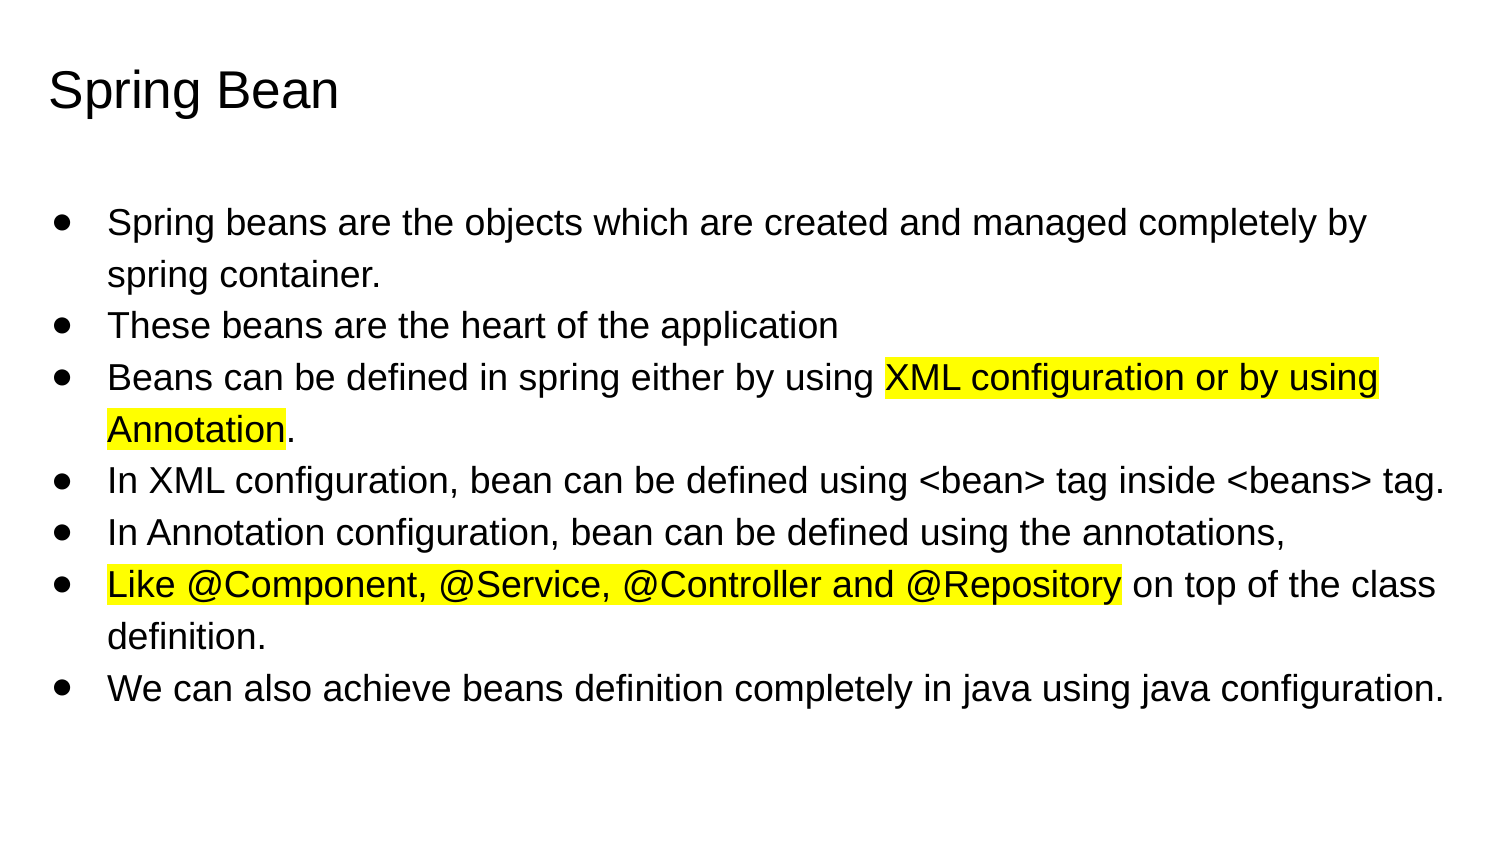

# Spring Bean
Spring beans are the objects which are created and managed completely by spring container.
These beans are the heart of the application
Beans can be defined in spring either by using XML configuration or by using Annotation.
In XML configuration, bean can be defined using <bean> tag inside <beans> tag.
In Annotation configuration, bean can be defined using the annotations,
Like @Component, @Service, @Controller and @Repository on top of the class definition.
We can also achieve beans definition completely in java using java configuration.